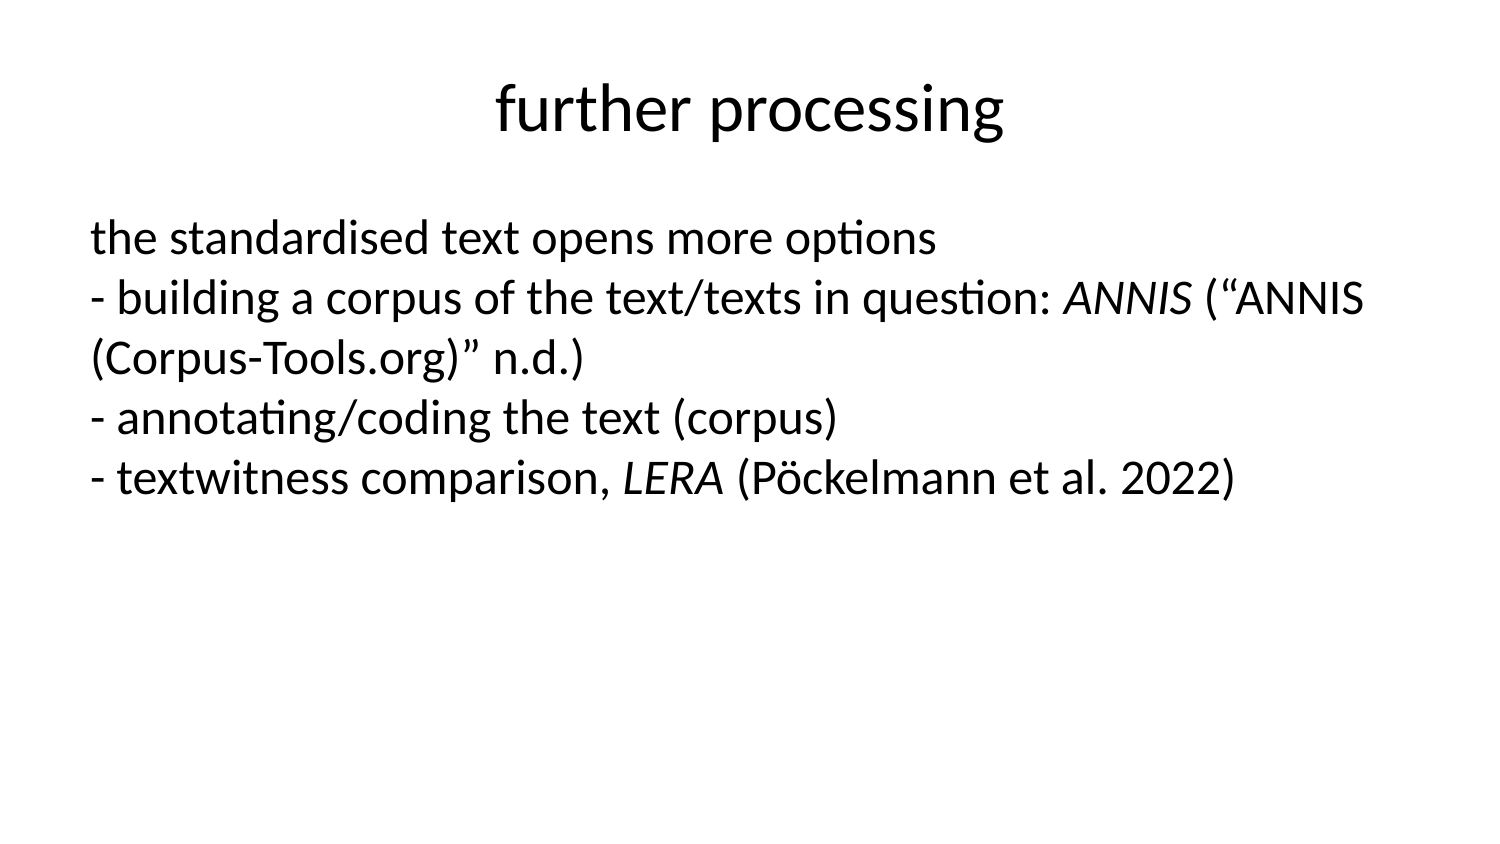

# further processing
the standardised text opens more options
- building a corpus of the text/texts in question: ANNIS (“ANNIS (Corpus-Tools.org)” n.d.)
- annotating/coding the text (corpus)
- textwitness comparison, LERA (Pöckelmann et al. 2022)